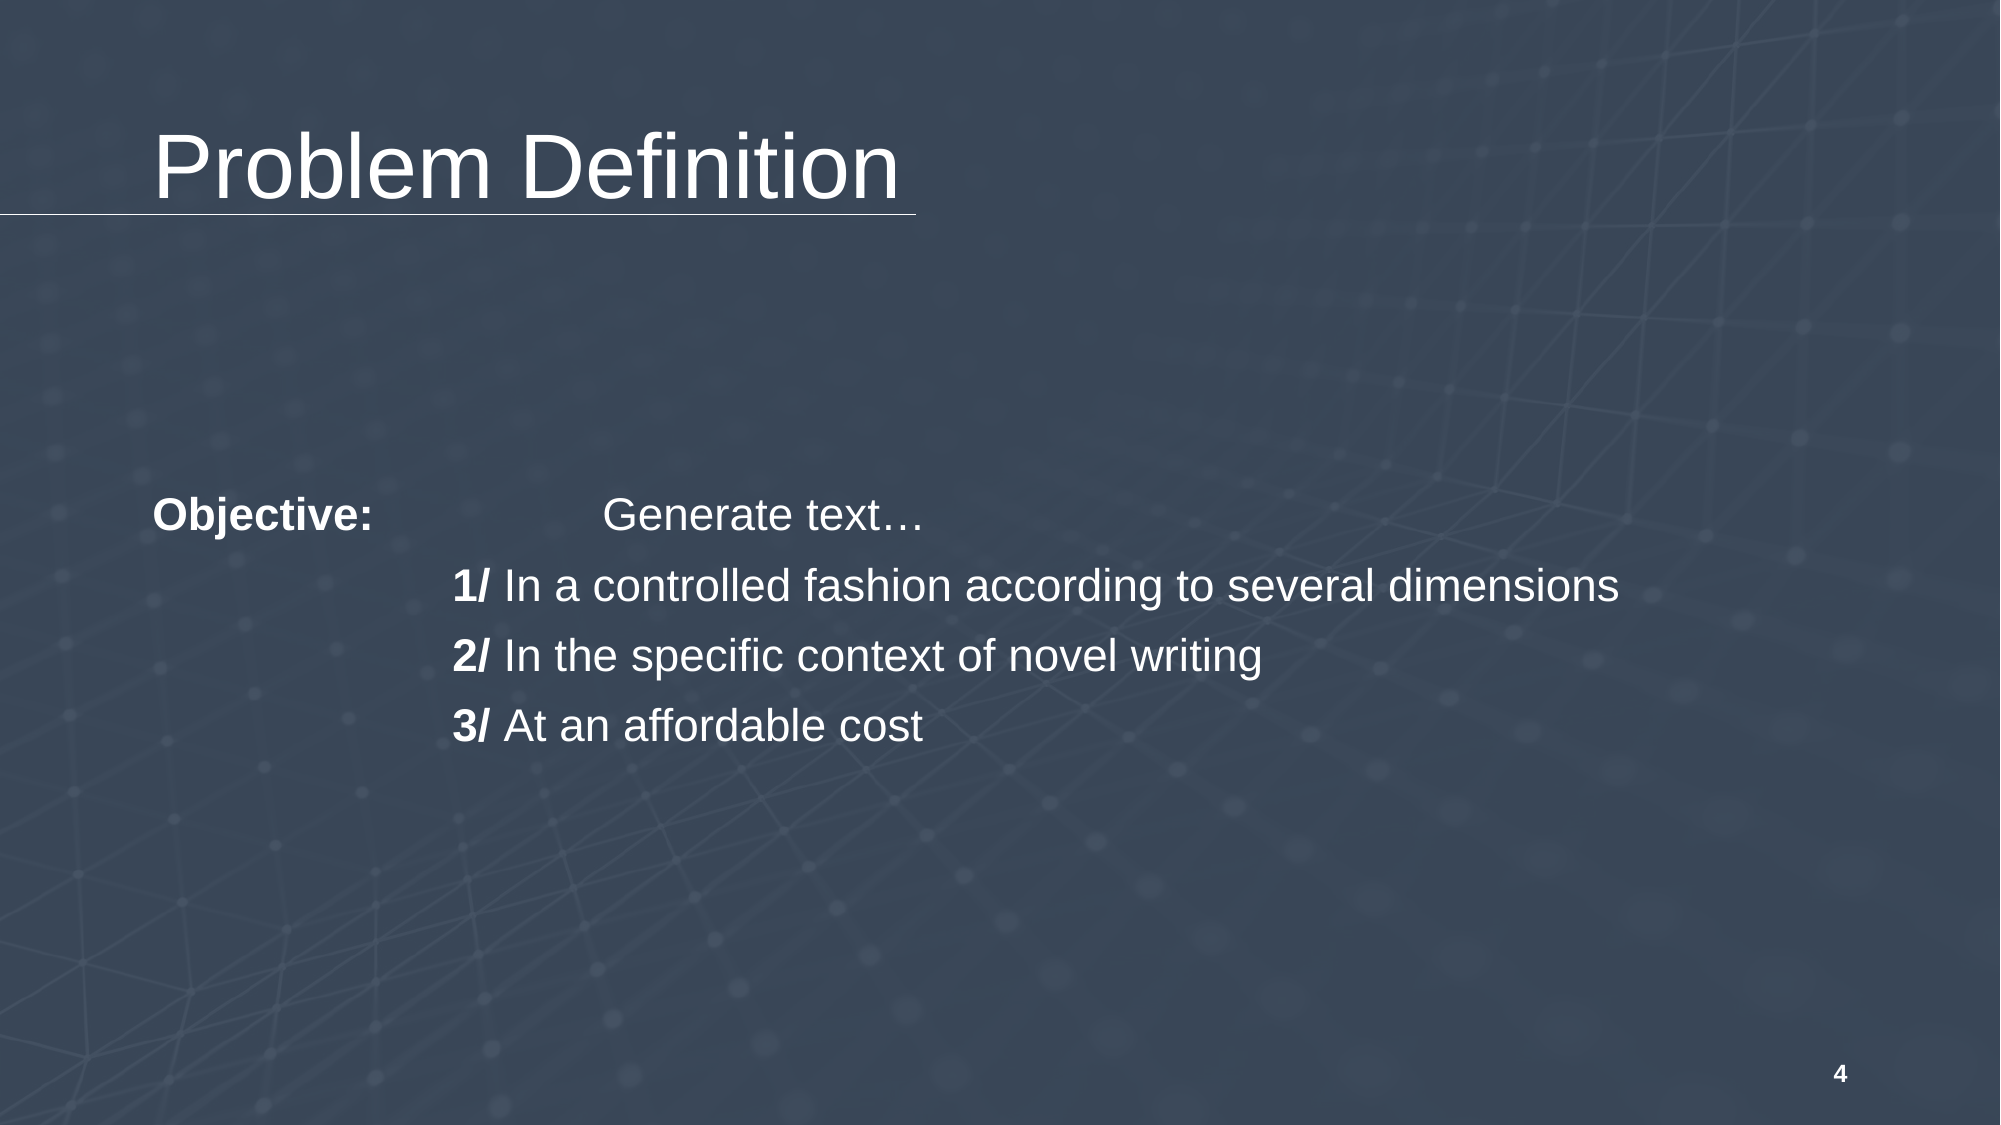

# Problem Definition
Objective:		Generate text…
		1/ In a controlled fashion according to several dimensions
		2/ In the specific context of novel writing
		3/ At an affordable cost
4